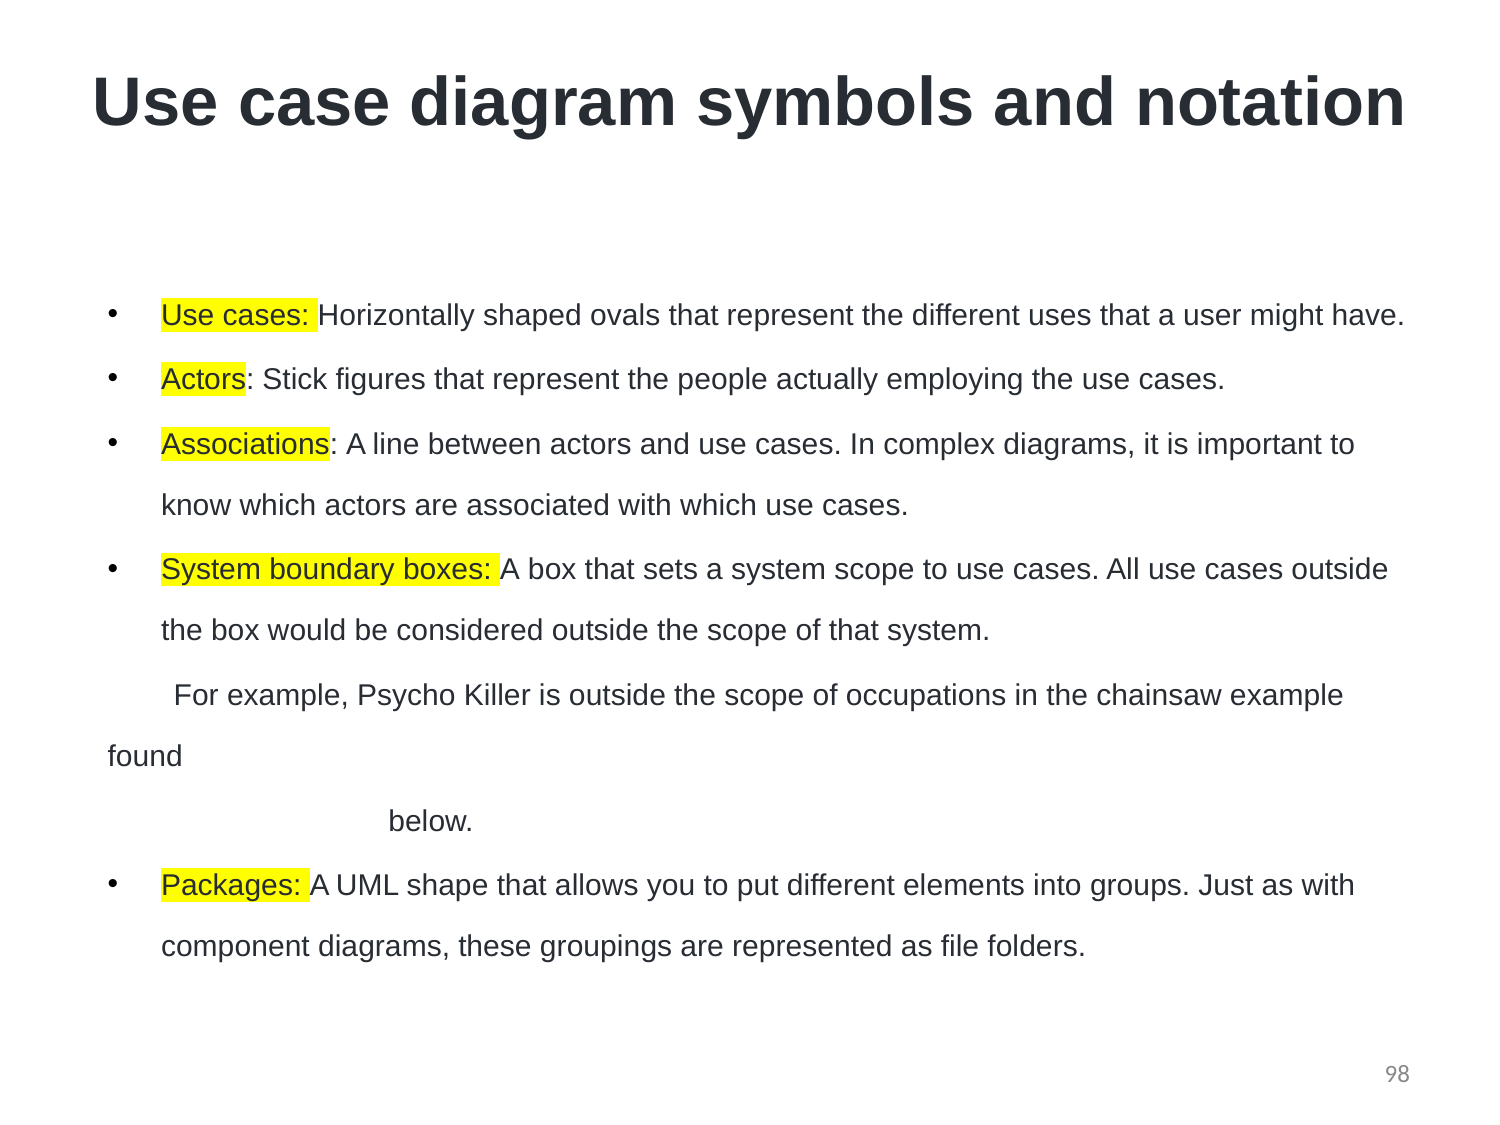

# Use case diagram symbols and notation
Use cases: Horizontally shaped ovals that represent the different uses that a user might have.
Actors: Stick figures that represent the people actually employing the use cases.
Associations: A line between actors and use cases. In complex diagrams, it is important to know which actors are associated with which use cases.
System boundary boxes: A box that sets a system scope to use cases. All use cases outside the box would be considered outside the scope of that system.
        For example, Psycho Killer is outside the scope of occupations in the chainsaw example found
                                  below.
Packages: A UML shape that allows you to put different elements into groups. Just as with component diagrams, these groupings are represented as file folders.

98